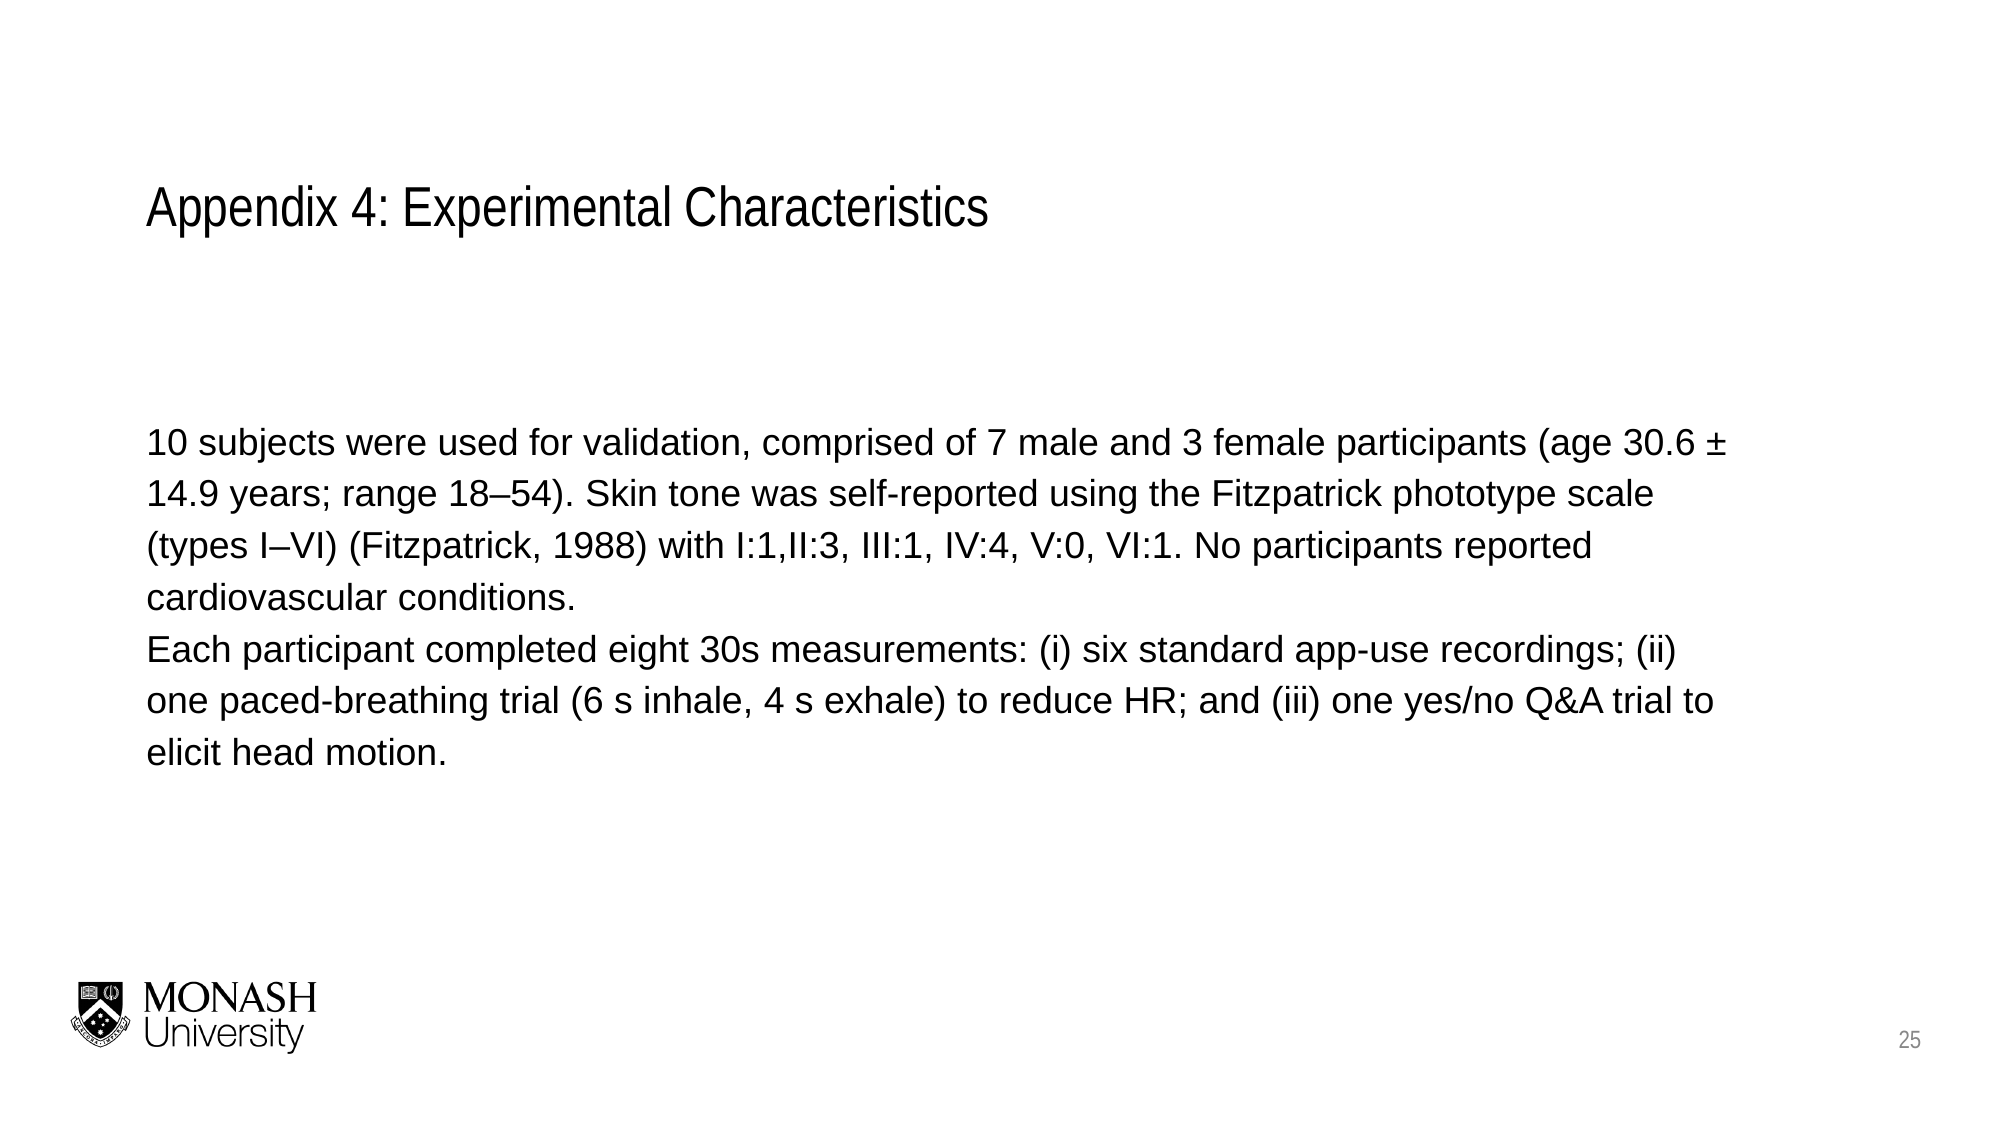

# Appendix 4: Experimental Characteristics
10 subjects were used for validation, comprised of 7 male and 3 female participants (age 30.6 ± 14.9 years; range 18–54). Skin tone was self-reported using the Fitzpatrick phototype scale (types I–VI) (Fitzpatrick, 1988) with I:1,II:3, III:1, IV:4, V:0, VI:1. No participants reported cardiovascular conditions.
Each participant completed eight 30s measurements: (i) six standard app-use recordings; (ii) one paced-breathing trial (6 s inhale, 4 s exhale) to reduce HR; and (iii) one yes/no Q&A trial to elicit head motion.

25